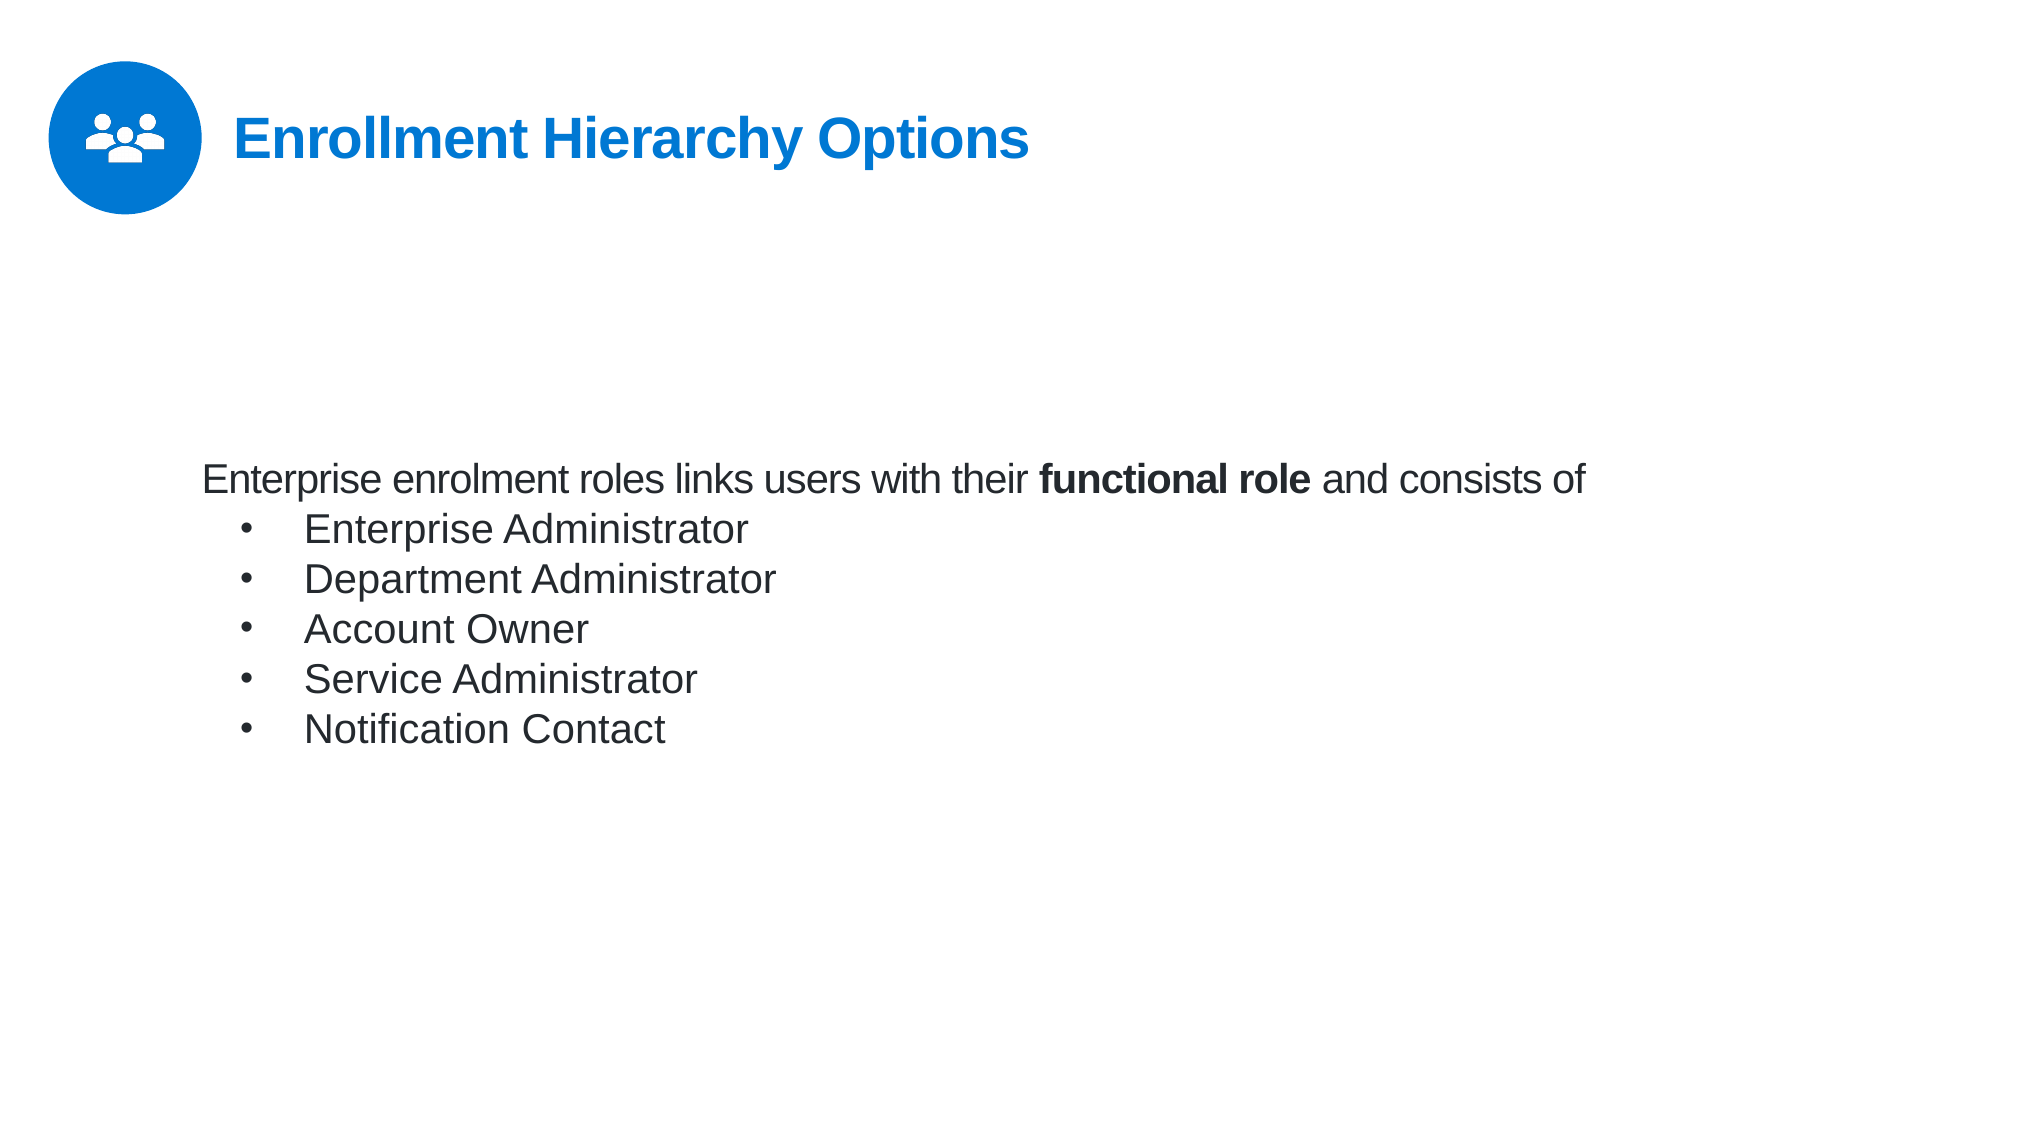

# Enrollment Hierarchy Options
Enterprise enrolment roles links users with their functional role and consists of
Enterprise Administrator
Department Administrator
Account Owner
Service Administrator
Notification Contact